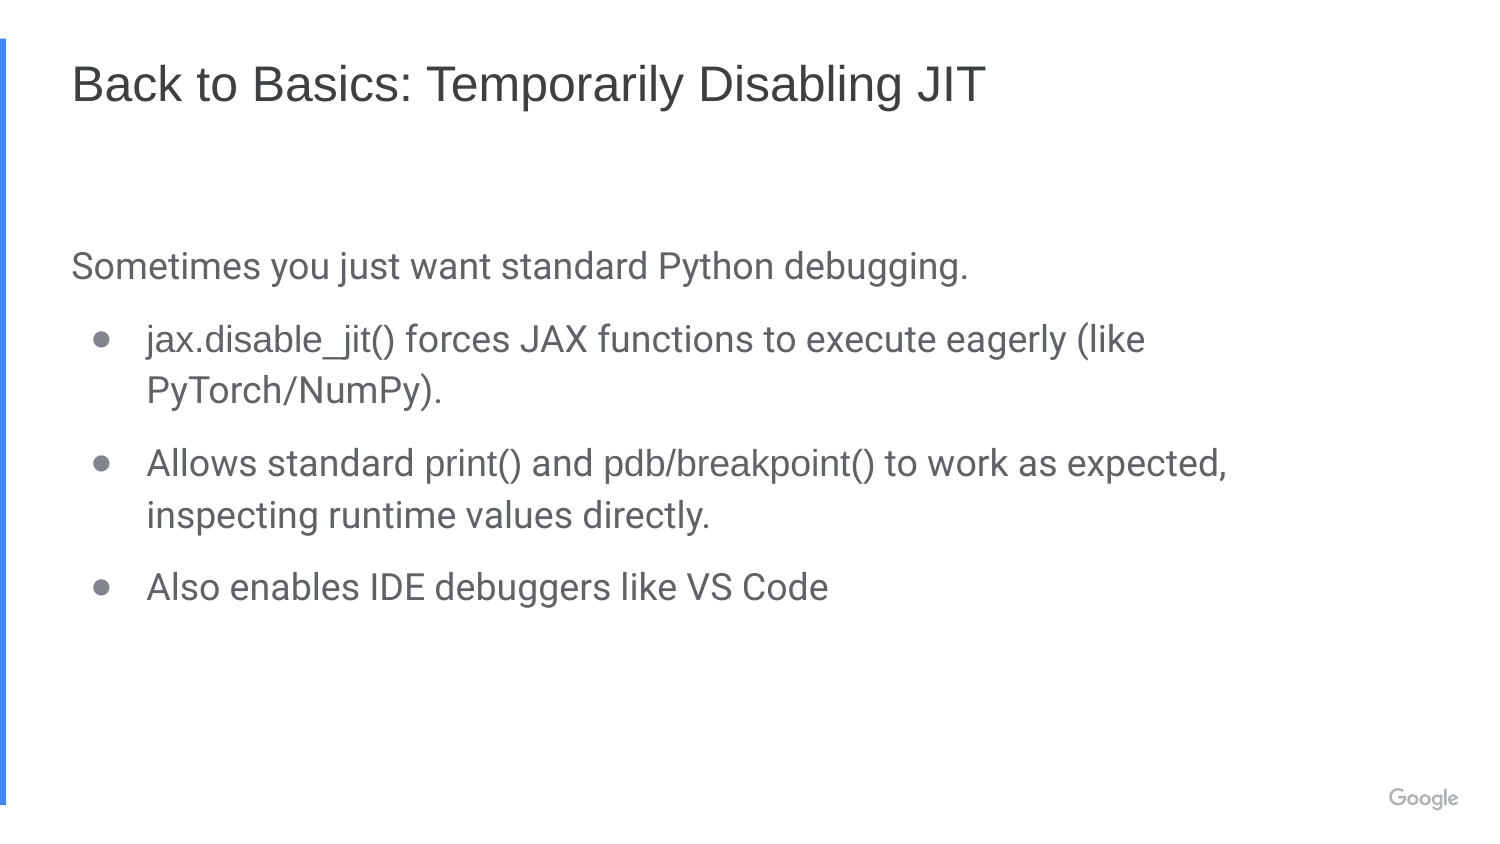

# Back to Basics: Temporarily Disabling JIT
Sometimes you just want standard Python debugging.
jax.disable_jit() forces JAX functions to execute eagerly (like PyTorch/NumPy).
Allows standard print() and pdb/breakpoint() to work as expected, inspecting runtime values directly.
Also enables IDE debuggers like VS Code